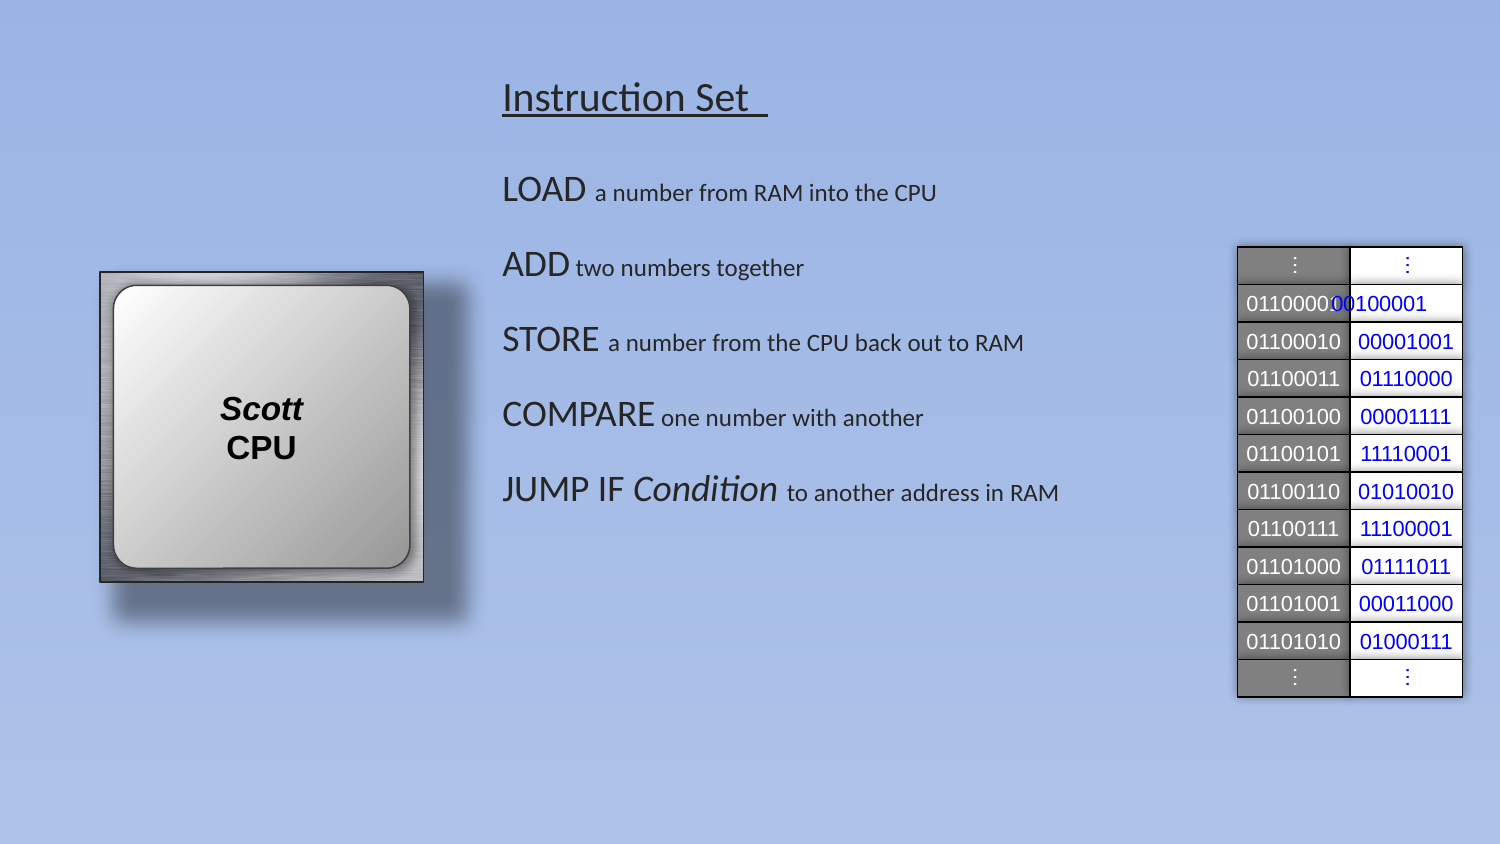

Instruction Set

LOAD a number from RAM into the CPU

ADD two numbers together

STORE a number from the CPU back out to RAM

COMPARE one number with another

JUMP IF Condition to another address in RAM

…
…

Scott
CPU
01100001
00100001
01100010
00001001
01100011
01110000
01100100
00001111
01100101
11110001
01100110
01010010
01100111
11100001
01101000
01111011
01101001
00011000
01101010
01000111
…
…